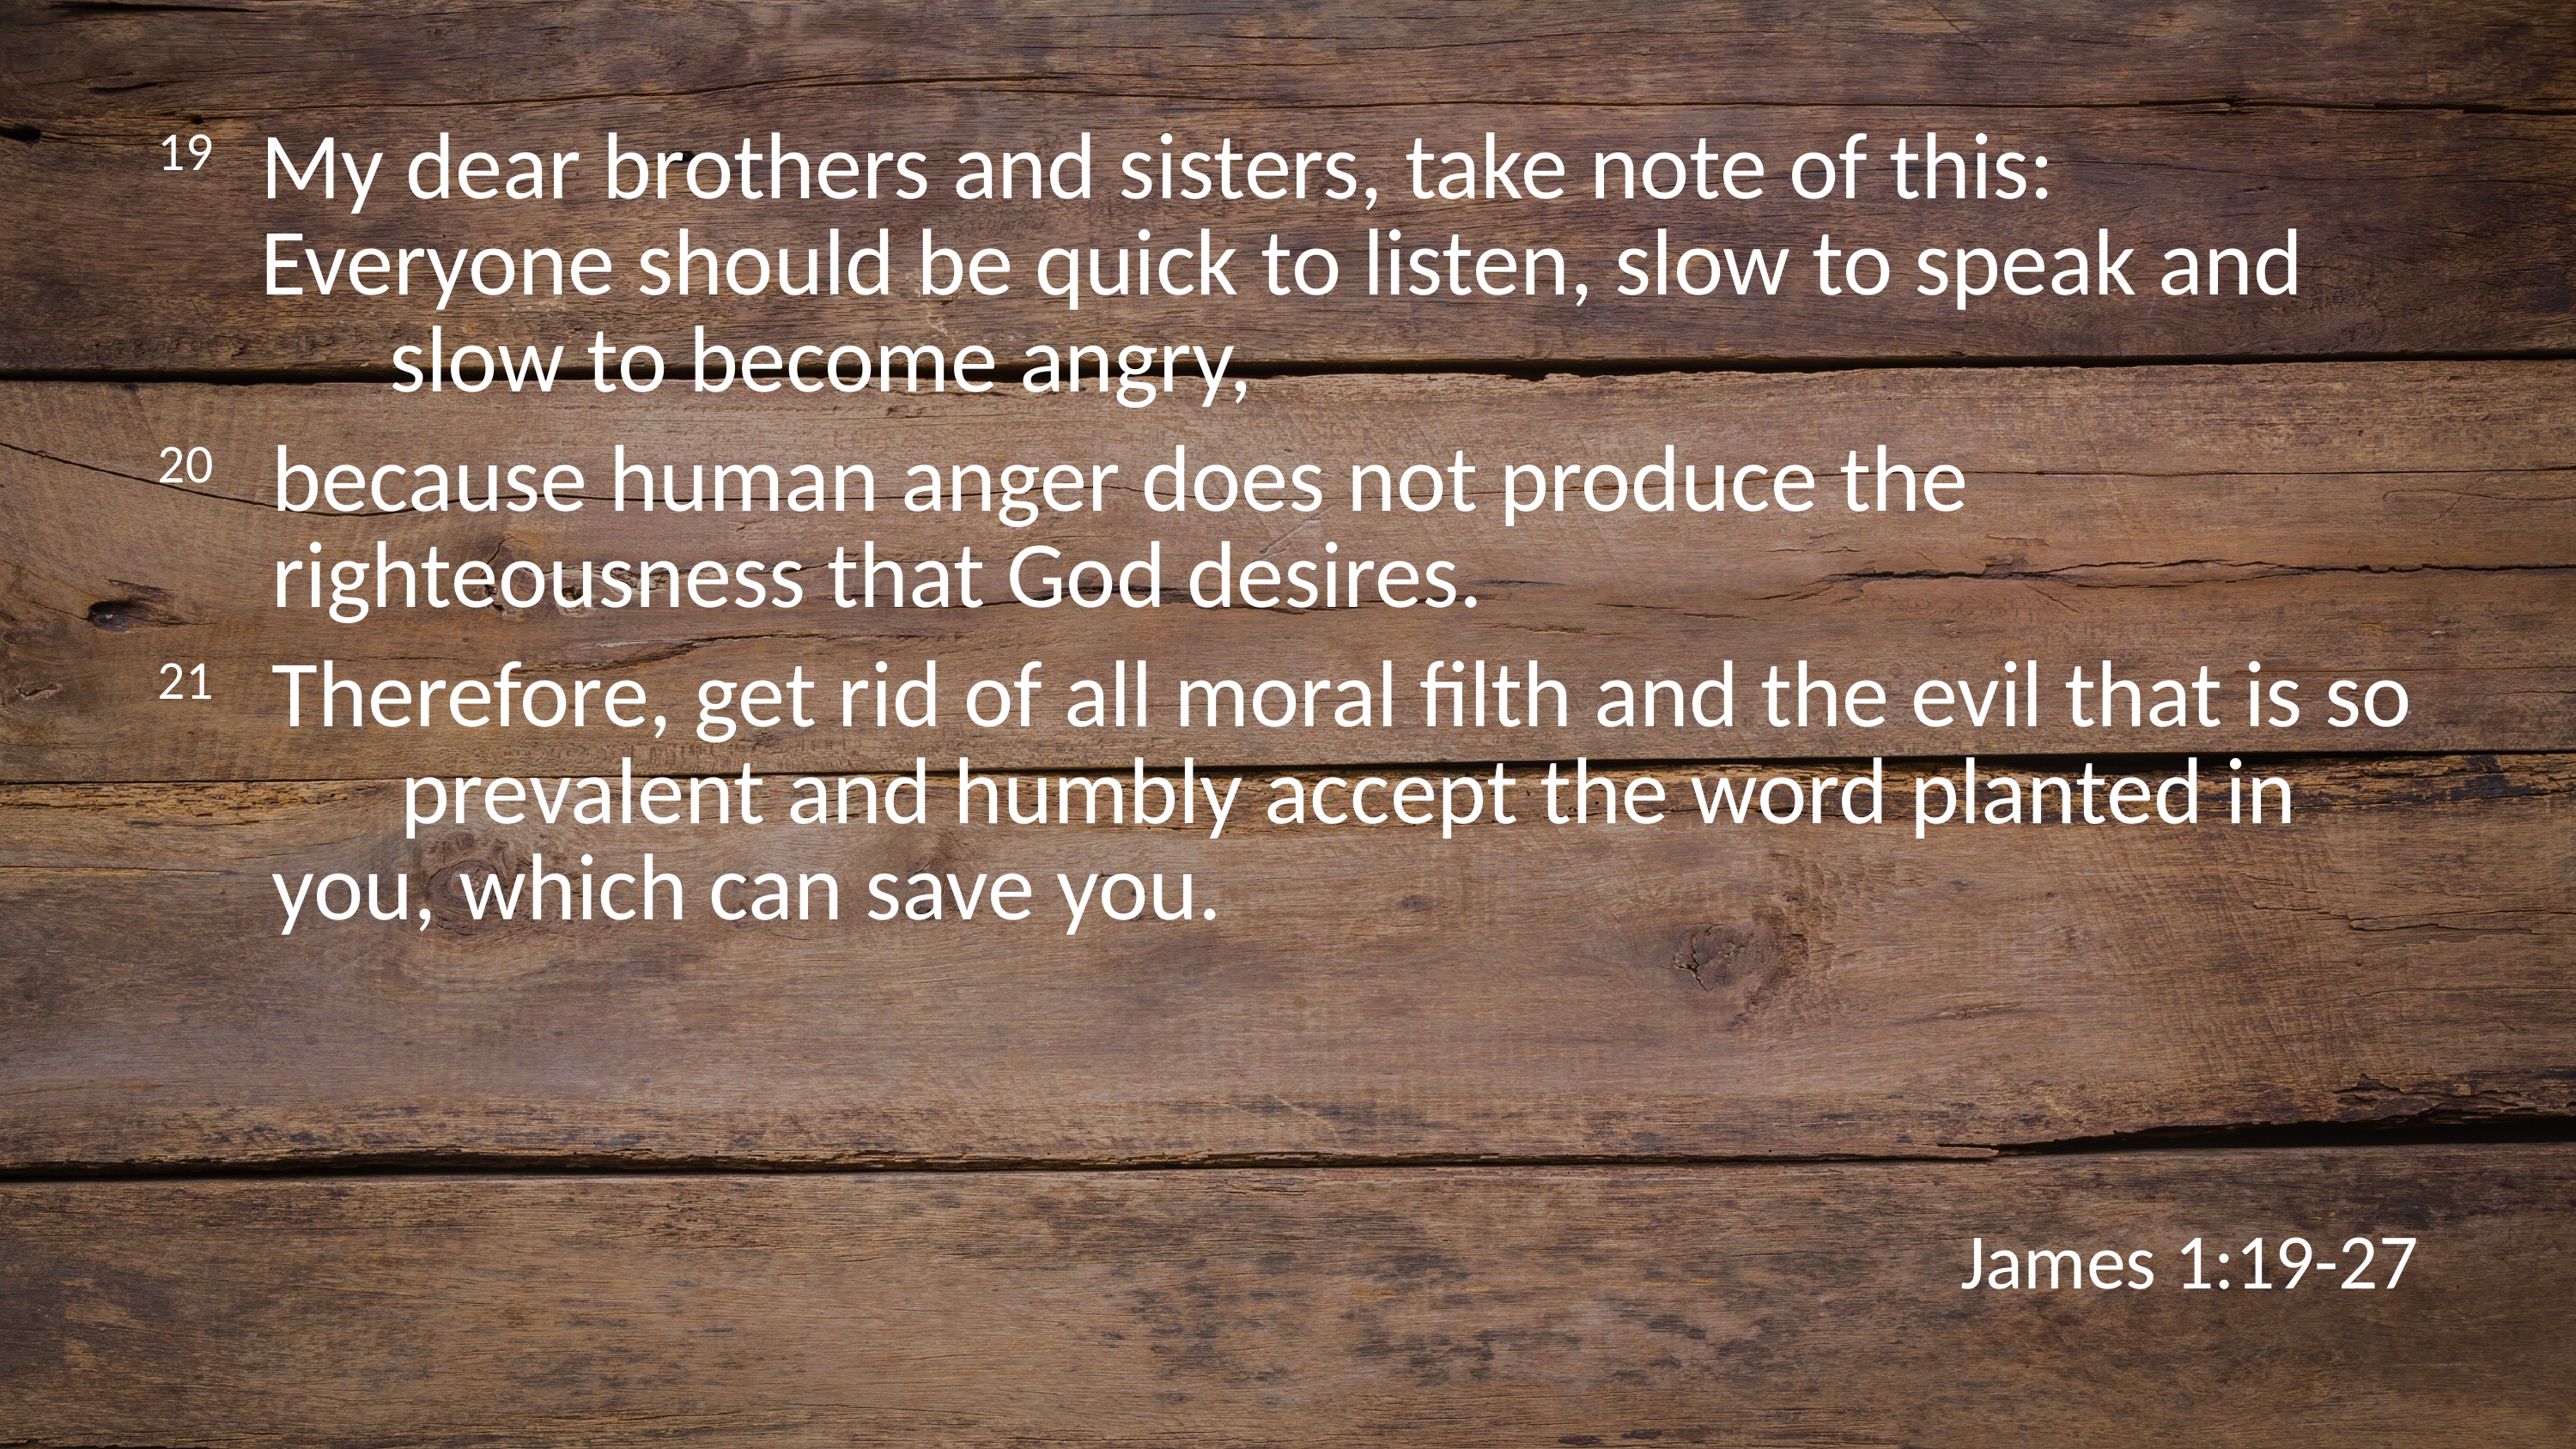

19 	My dear brothers and sisters, take note of this: 	Everyone should be quick to listen, slow to speak and 	slow to become angry,
20 	because human anger does not produce the 	righteousness that God desires.
21 	Therefore, get rid of all moral filth and the evil that is so 	prevalent and humbly accept the word planted in 	you, which can save you.
James 1:19-27